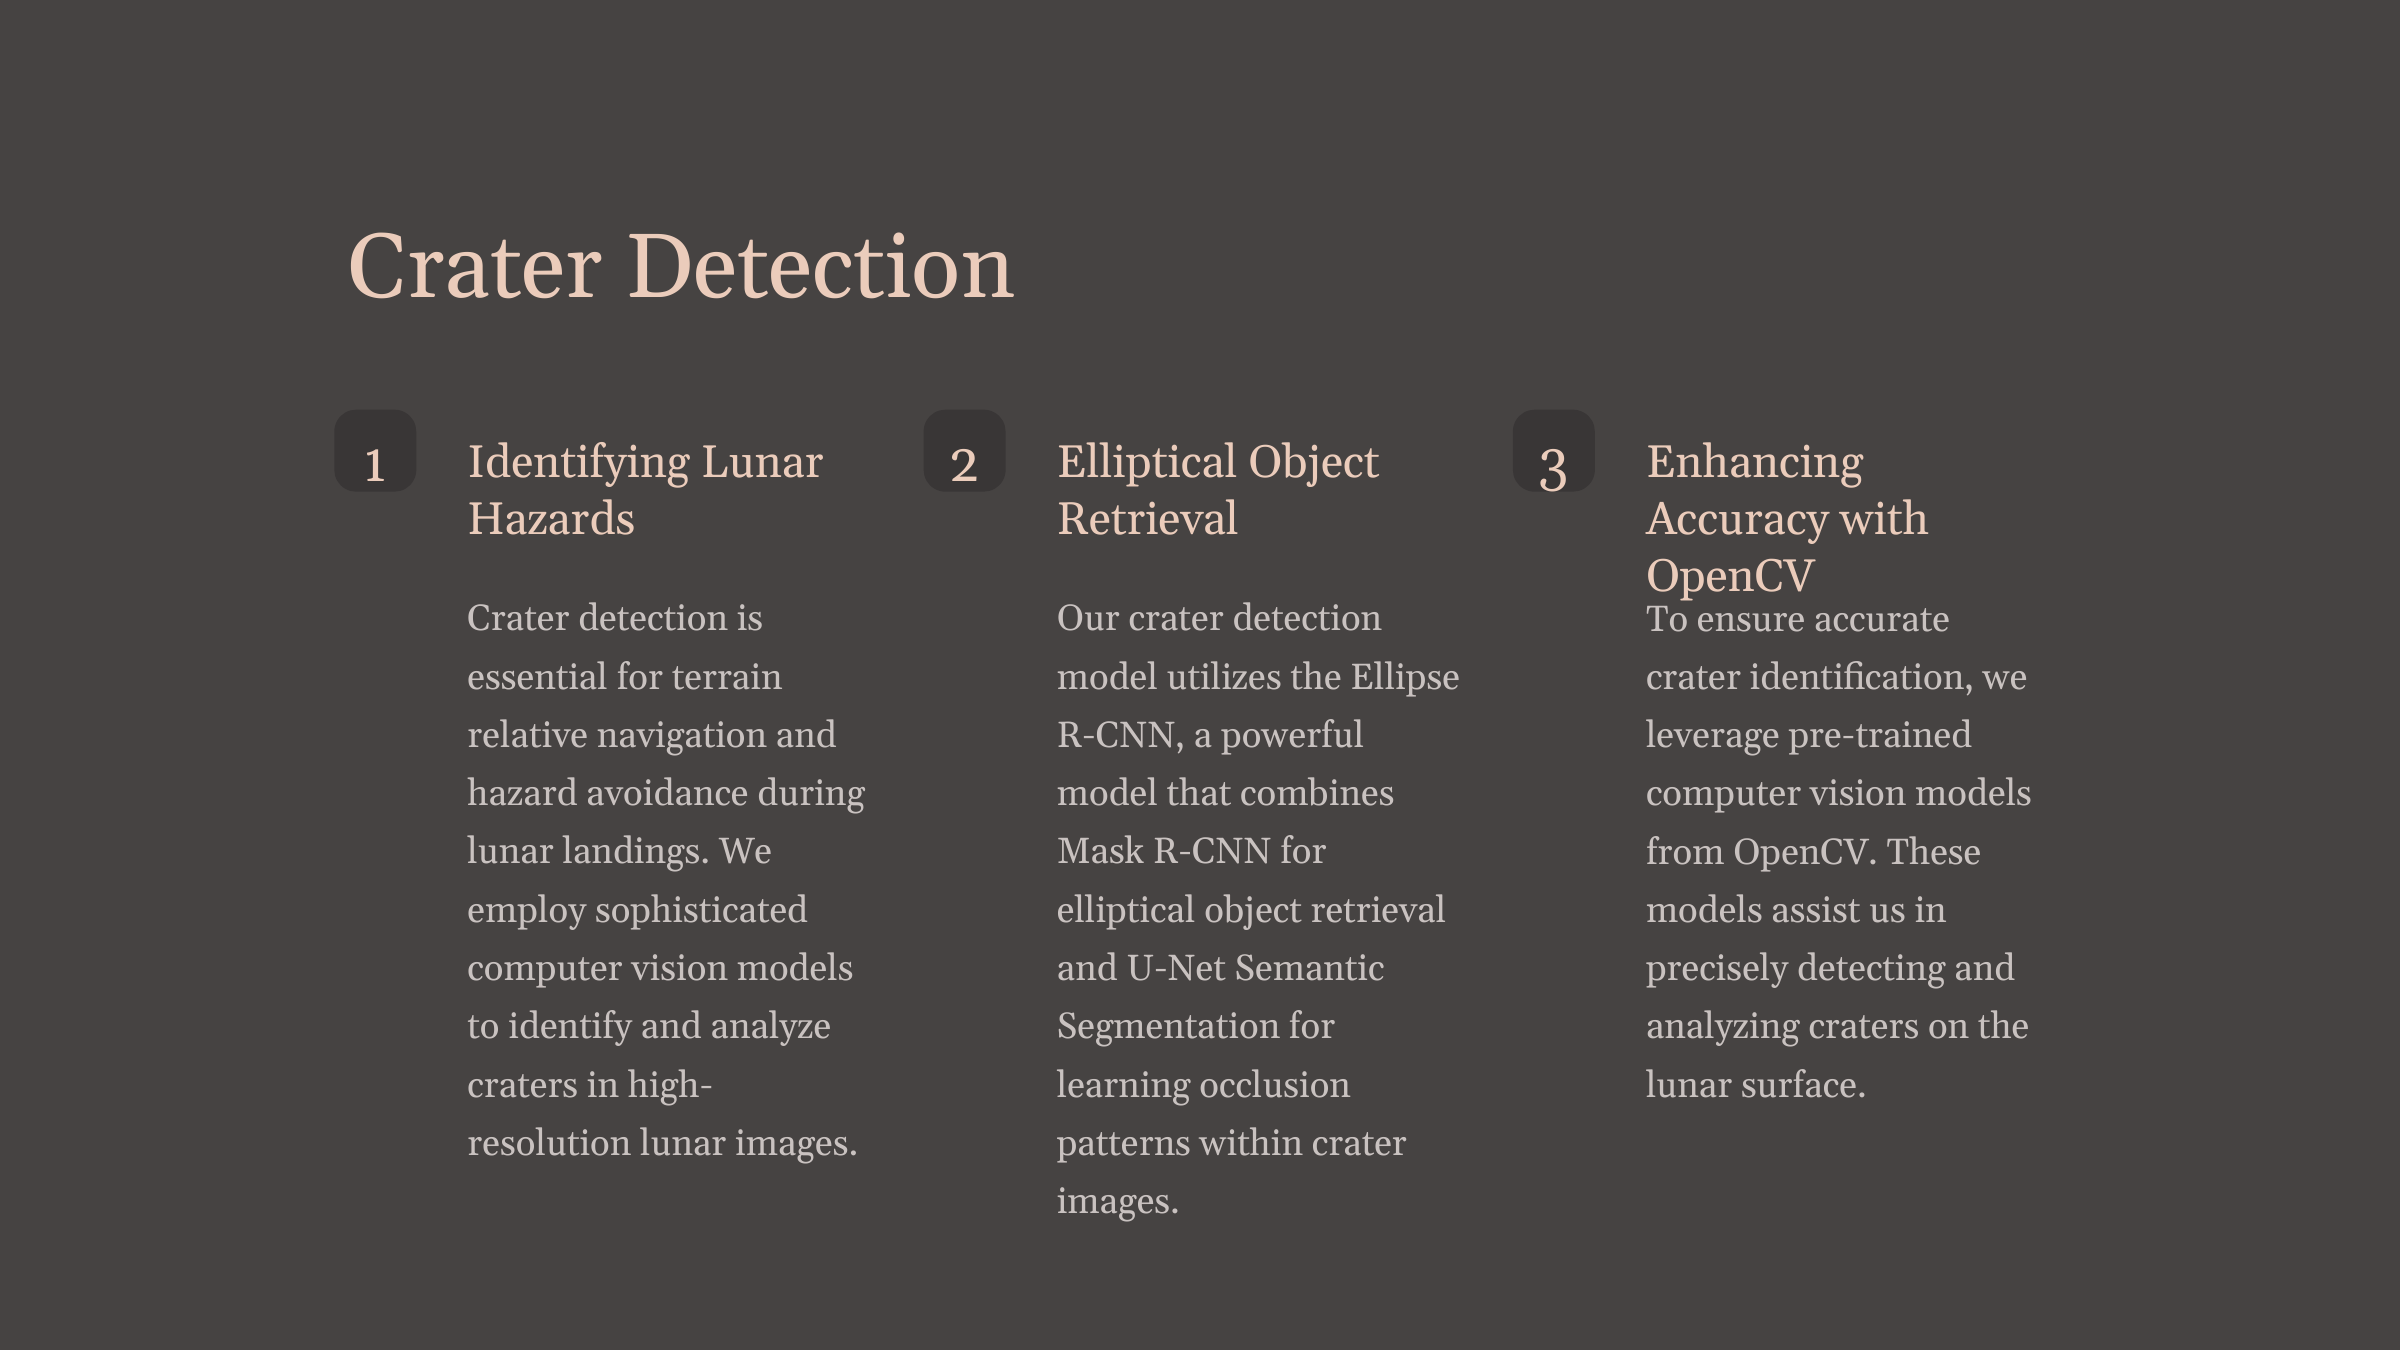

Crater Detection

1
2
3
Identifying Lunar Hazards
Elliptical Object Retrieval
Enhancing Accuracy with OpenCV
Crater detection is essential for terrain relative navigation and hazard avoidance during lunar landings. We employ sophisticated computer vision models to identify and analyze craters in high-resolution lunar images.
Our crater detection model utilizes the Ellipse R-CNN, a powerful model that combines Mask R-CNN for elliptical object retrieval and U-Net Semantic Segmentation for learning occlusion patterns within crater images.
To ensure accurate crater identification, we leverage pre-trained computer vision models from OpenCV. These models assist us in precisely detecting and analyzing craters on the lunar surface.